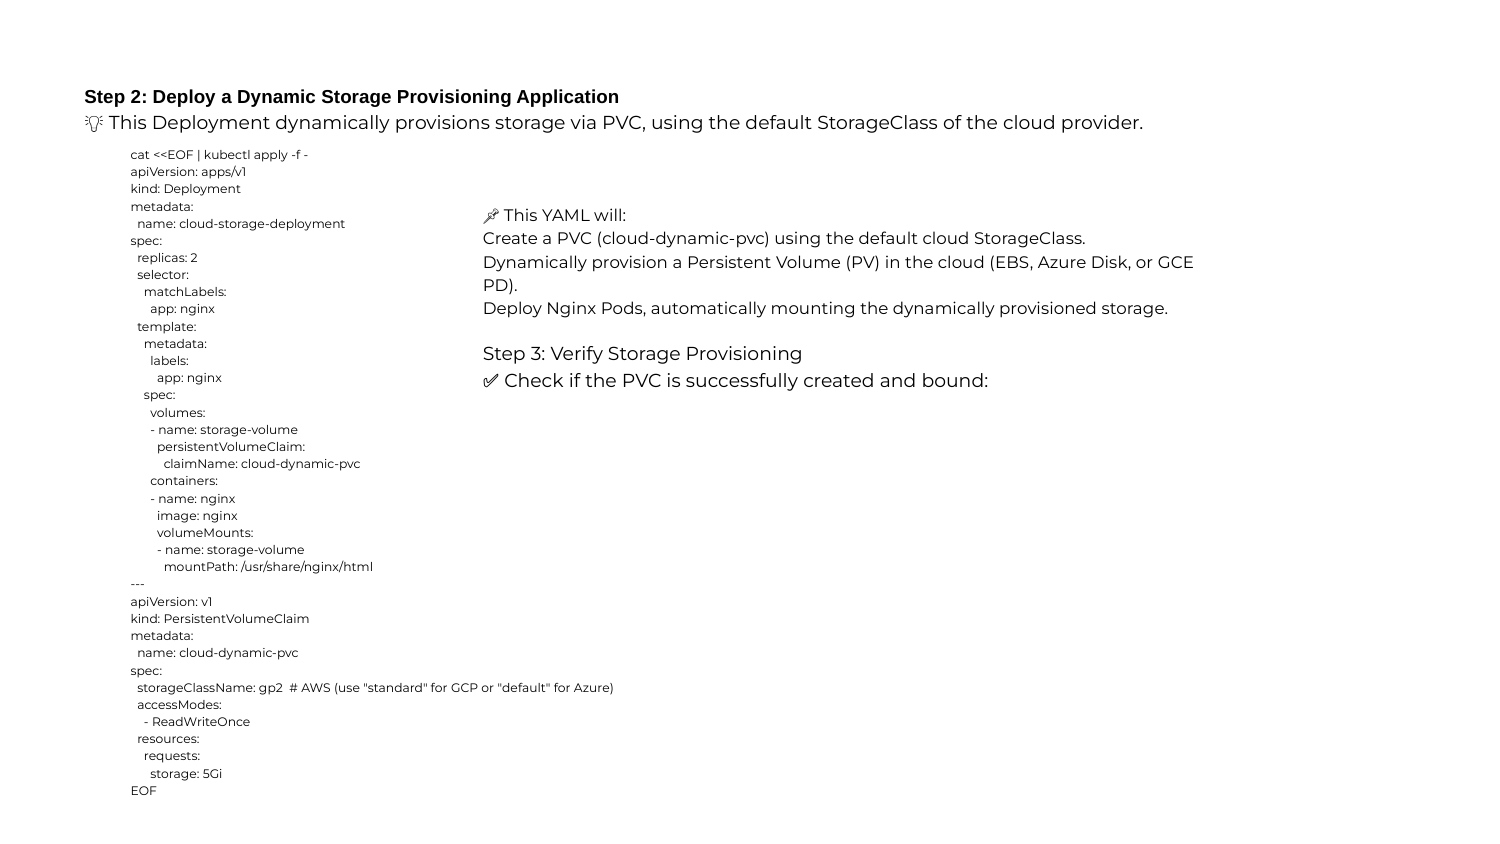

Step 2: Deploy a Dynamic Storage Provisioning Application
💡 This Deployment dynamically provisions storage via PVC, using the default StorageClass of the cloud provider.
cat <<EOF | kubectl apply -f -
apiVersion: apps/v1
kind: Deployment
metadata:
  name: cloud-storage-deployment
spec:
  replicas: 2
  selector:
    matchLabels:
      app: nginx
  template:
    metadata:
      labels:
        app: nginx
    spec:
      volumes:
      - name: storage-volume
        persistentVolumeClaim:
          claimName: cloud-dynamic-pvc
      containers:
      - name: nginx
        image: nginx
        volumeMounts:
        - name: storage-volume
          mountPath: /usr/share/nginx/html
---
apiVersion: v1
kind: PersistentVolumeClaim
metadata:
  name: cloud-dynamic-pvc
spec:
  storageClassName: gp2  # AWS (use "standard" for GCP or "default" for Azure)
  accessModes:
    - ReadWriteOnce
  resources:
    requests:
      storage: 5Gi
EOF
📌 This YAML will:
Create a PVC (cloud-dynamic-pvc) using the default cloud StorageClass.
Dynamically provision a Persistent Volume (PV) in the cloud (EBS, Azure Disk, or GCE PD).
Deploy Nginx Pods, automatically mounting the dynamically provisioned storage.
Step 3: Verify Storage Provisioning
✅ Check if the PVC is successfully created and bound: